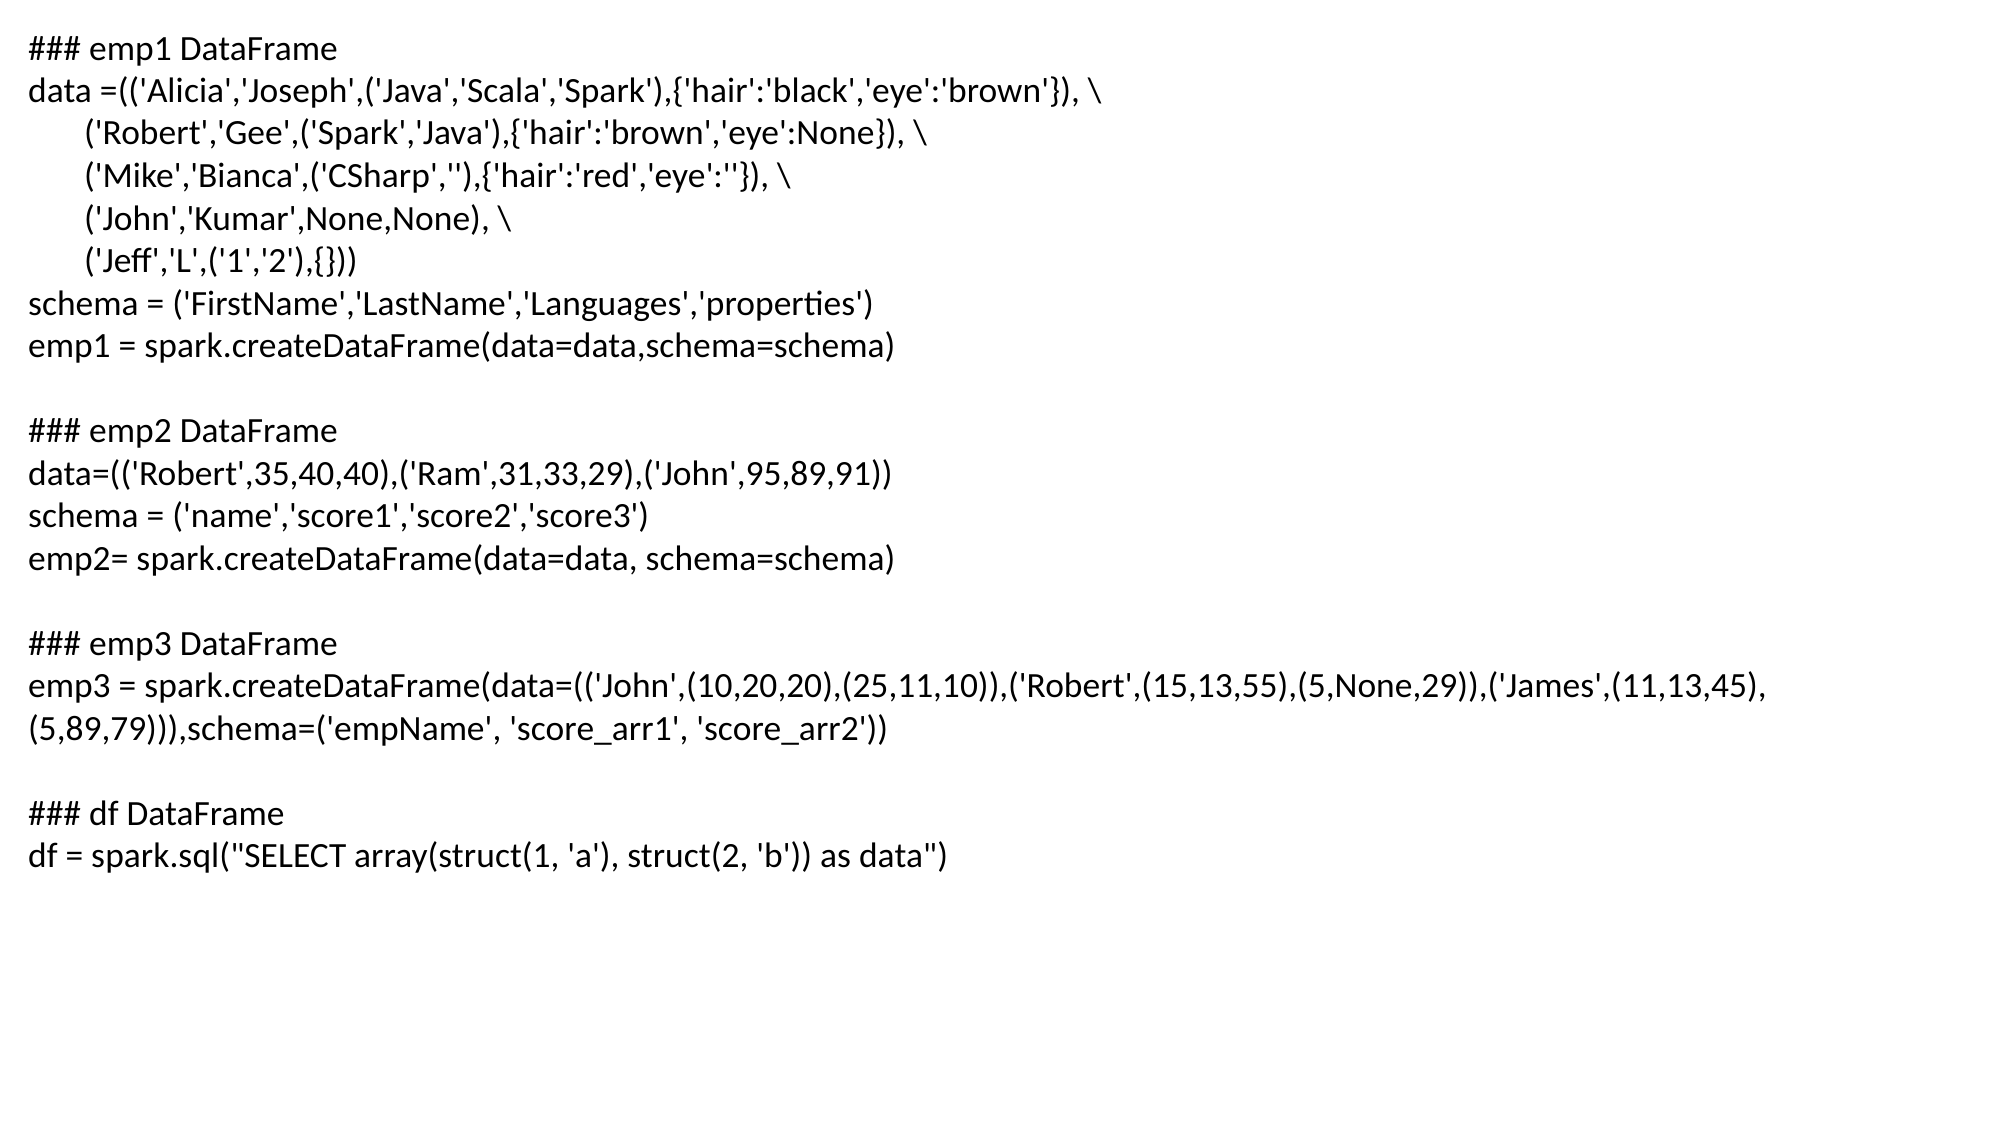

### emp1 DataFrame
data =(('Alicia','Joseph',('Java','Scala','Spark'),{'hair':'black','eye':'brown'}), \
       ('Robert','Gee',('Spark','Java'),{'hair':'brown','eye':None}), \
       ('Mike','Bianca',('CSharp',''),{'hair':'red','eye':''}), \
       ('John','Kumar',None,None), \
       ('Jeff','L',('1','2'),{}))
schema = ('FirstName','LastName','Languages','properties')
emp1 = spark.createDataFrame(data=data,schema=schema)

### emp2 DataFrame
data=(('Robert',35,40,40),('Ram',31,33,29),('John',95,89,91))
schema = ('name','score1','score2','score3')
emp2= spark.createDataFrame(data=data, schema=schema)

### emp3 DataFrame
emp3 = spark.createDataFrame(data=(('John',(10,20,20),(25,11,10)),('Robert',(15,13,55),(5,None,29)),('James',(11,13,45),(5,89,79))),schema=('empName', 'score_arr1', 'score_arr2'))

### df DataFrame
df = spark.sql("SELECT array(struct(1, 'a'), struct(2, 'b')) as data")